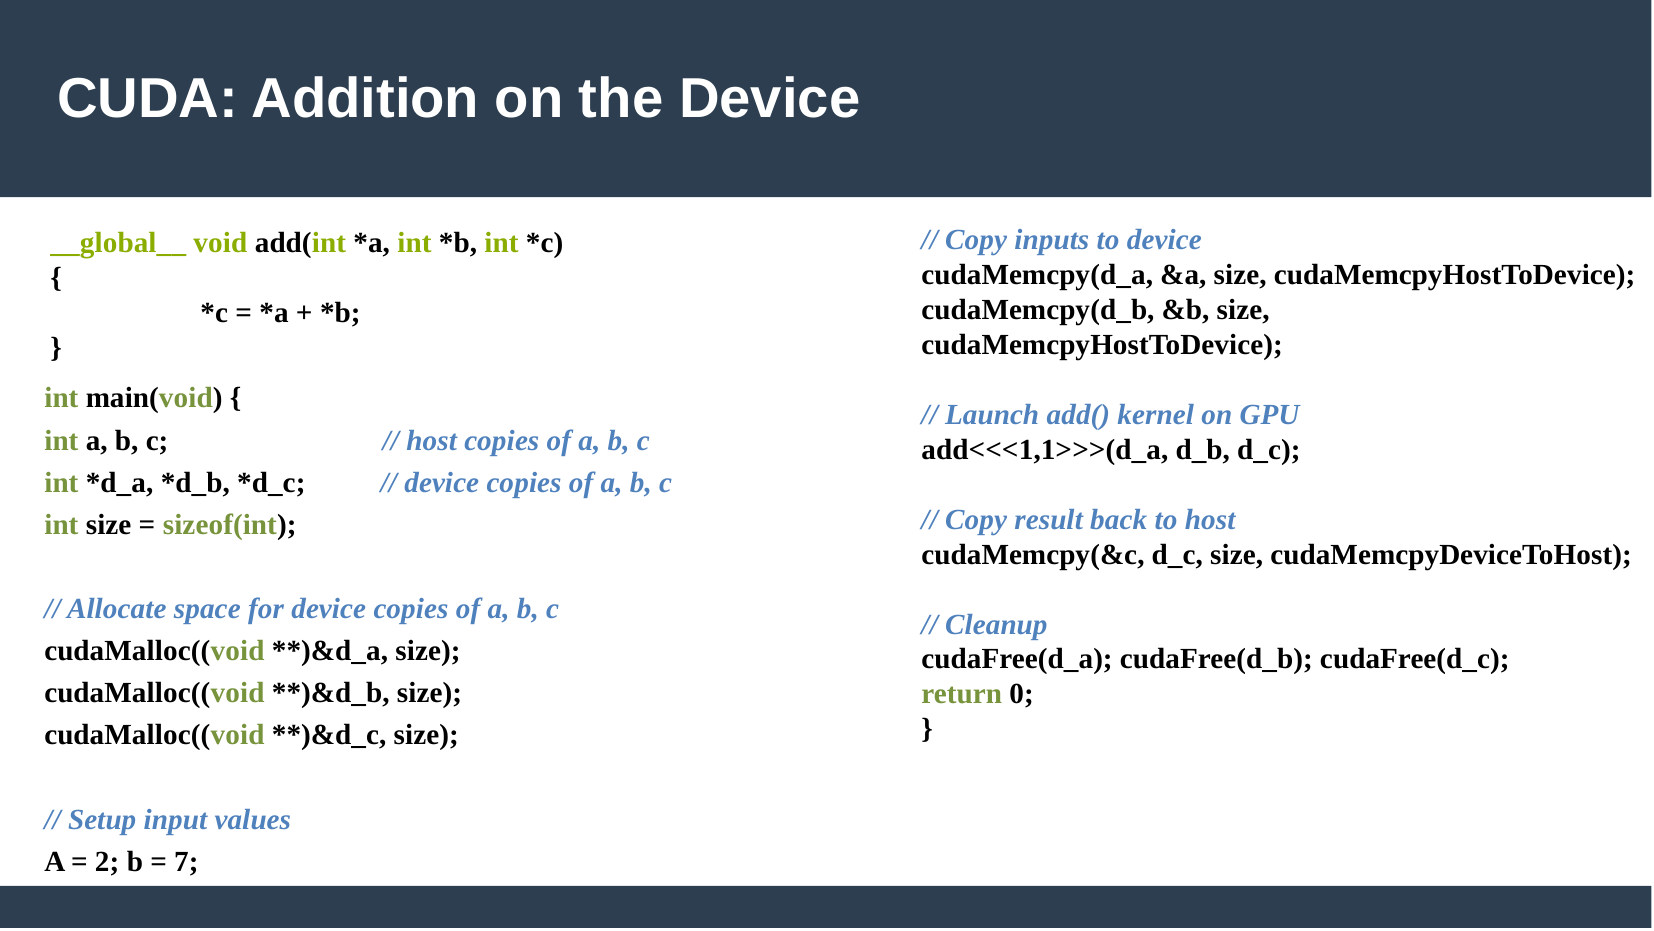

CUDA: Addition on the Device
// Copy inputs to device
cudaMemcpy(d_a, &a, size, cudaMemcpyHostToDevice);
cudaMemcpy(d_b, &b, size, cudaMemcpyHostToDevice);

// Launch add() kernel on GPU
add<<<1,1>>>(d_a, d_b, d_c);

// Copy result back to host
cudaMemcpy(&c, d_c, size, cudaMemcpyDeviceToHost);

// Cleanup
cudaFree(d_a); cudaFree(d_b); cudaFree(d_c);
return 0;
}
__global__ void add(int *a, int *b, int *c)
{
	*c = *a + *b;
}

int main(void) {
int a, b, c;	                          // host copies of a, b, c
int *d_a, *d_b, *d_c;	     // device copies of a, b, c
int size = sizeof(int);

// Allocate space for device copies of a, b, c
cudaMalloc((void **)&d_a, size);
cudaMalloc((void **)&d_b, size);
cudaMalloc((void **)&d_c, size);

// Setup input values
A = 2; b = 7;